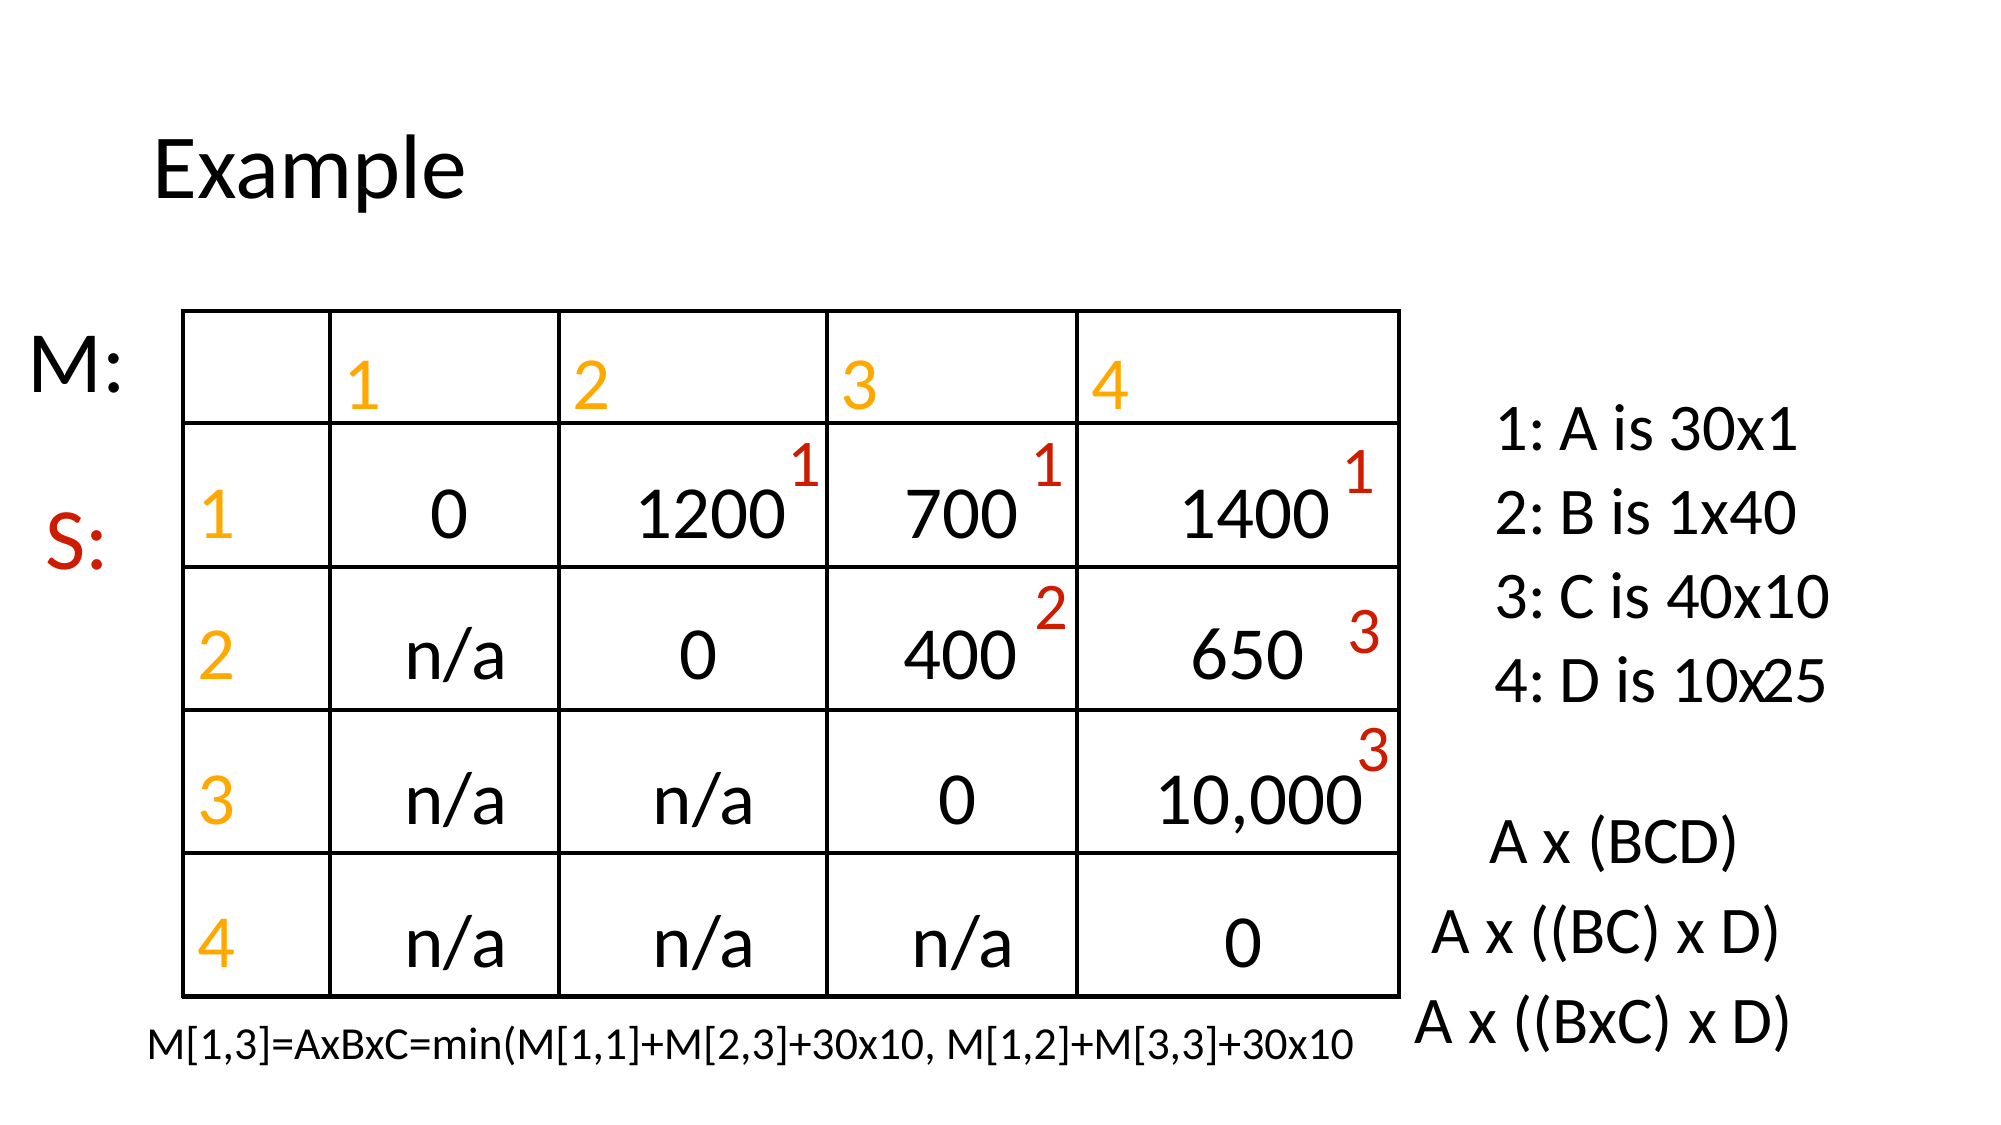

# Example
M:

1
2
3
4
1:
 A is 30x1
1
1
1

1
0
1200
700
1400
2:
 B is 1x40
S:
3:
 C is 40x10
2

3
2
n/a
0
400
650
4:
 D is 10x
25
3

3
n/a
n/a
0
10,000
A x (BCD)

A x ((BC) x D)

4
n/a
n/a
n/a
0
A x ((BxC) x D)

M[1,3]=AxBxC=min(M[1,1]+M[2,3]+30x10, M[1,2]+M[3,3]+30x10